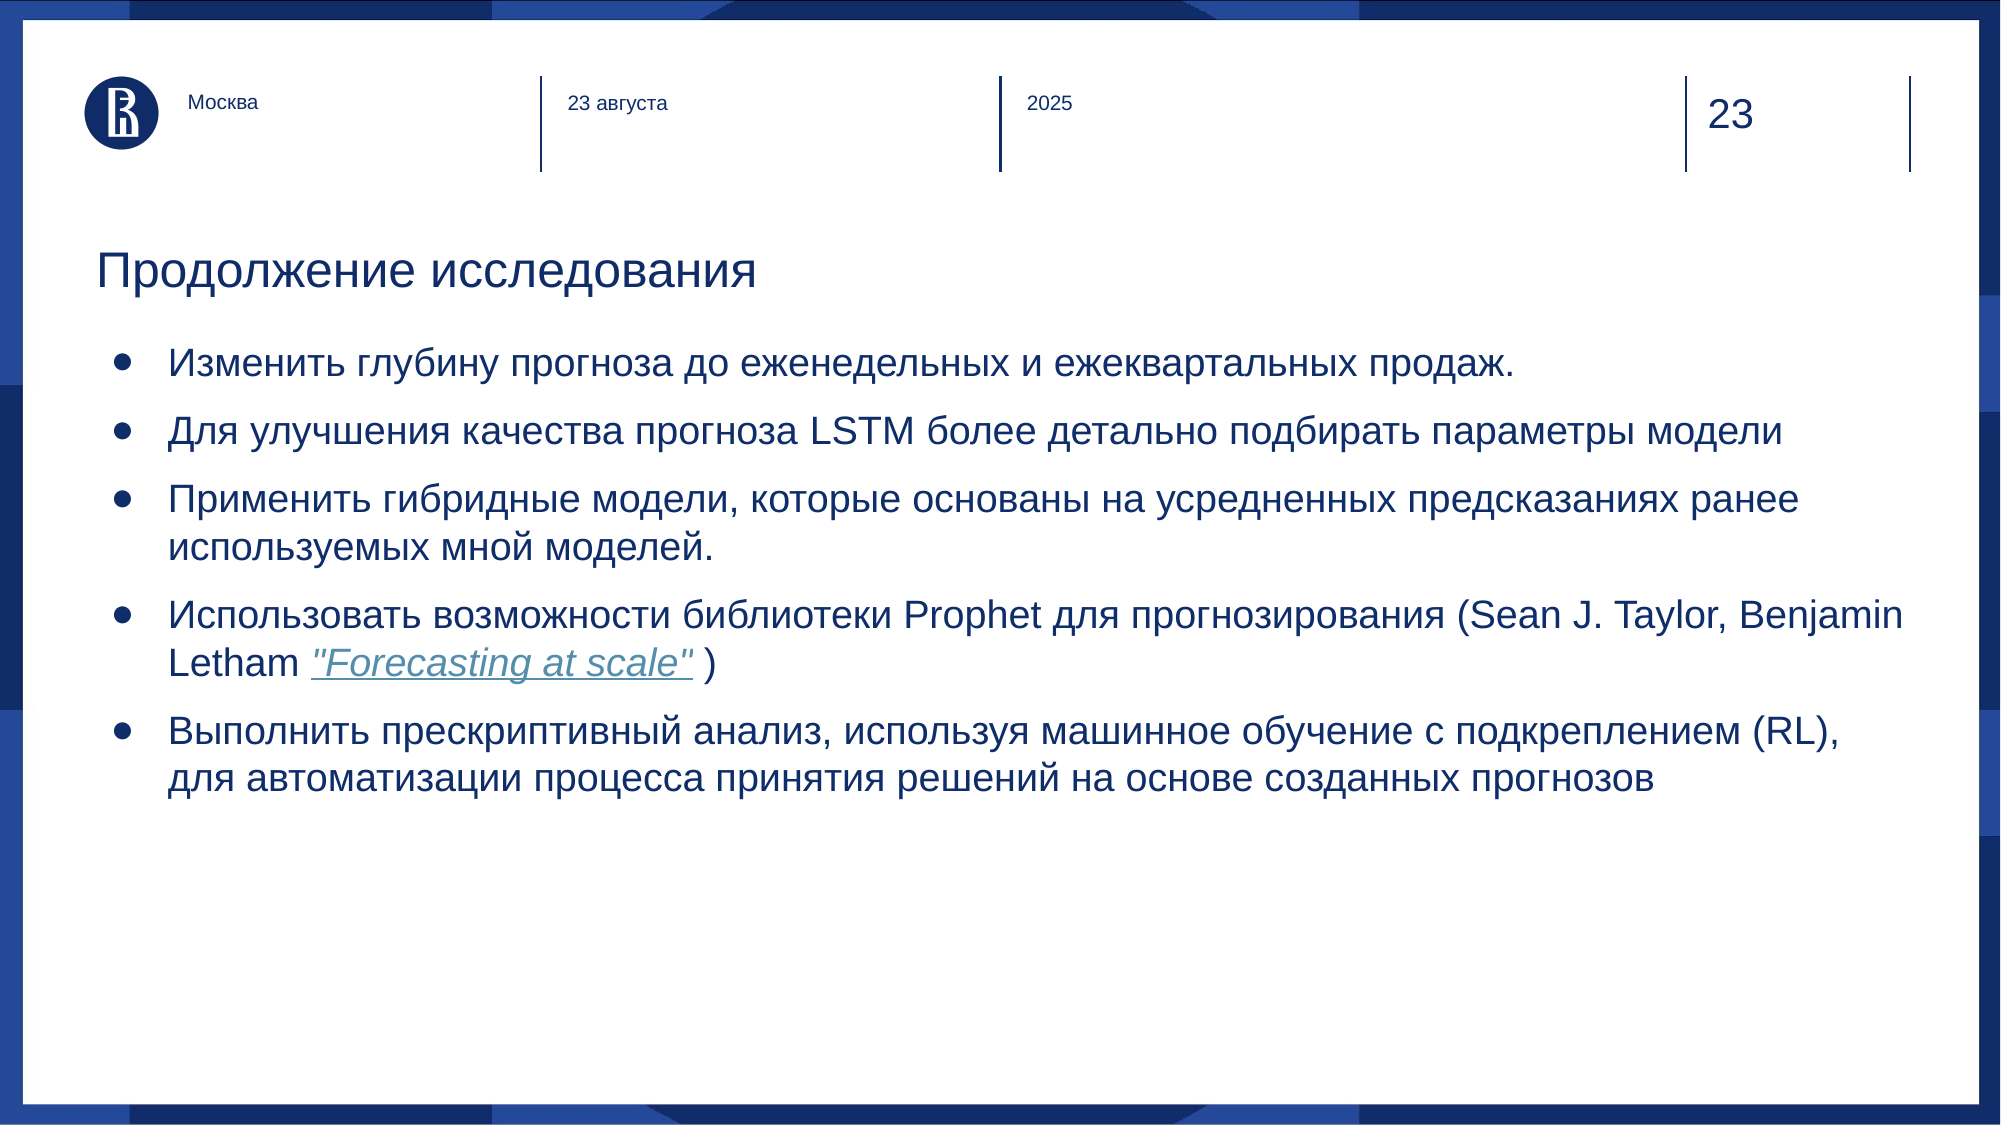

Москва
23 августа
2025
# Продолжение исследования
Изменить глубину прогноза до еженедельных и ежеквартальных продаж.
Для улучшения качества прогноза LSTM более детально подбирать параметры модели
Применить гибридные модели, которые основаны на усредненных предсказаниях ранее используемых мной моделей.
Использовать возможности библиотеки Prophet для прогнозирования (Sean J. Taylor, Benjamin Letham "Forecasting at scale" )
Выполнить прескриптивный анализ, используя машинное обучение с подкреплением (RL), для автоматизации процесса принятия решений на основе созданных прогнозов